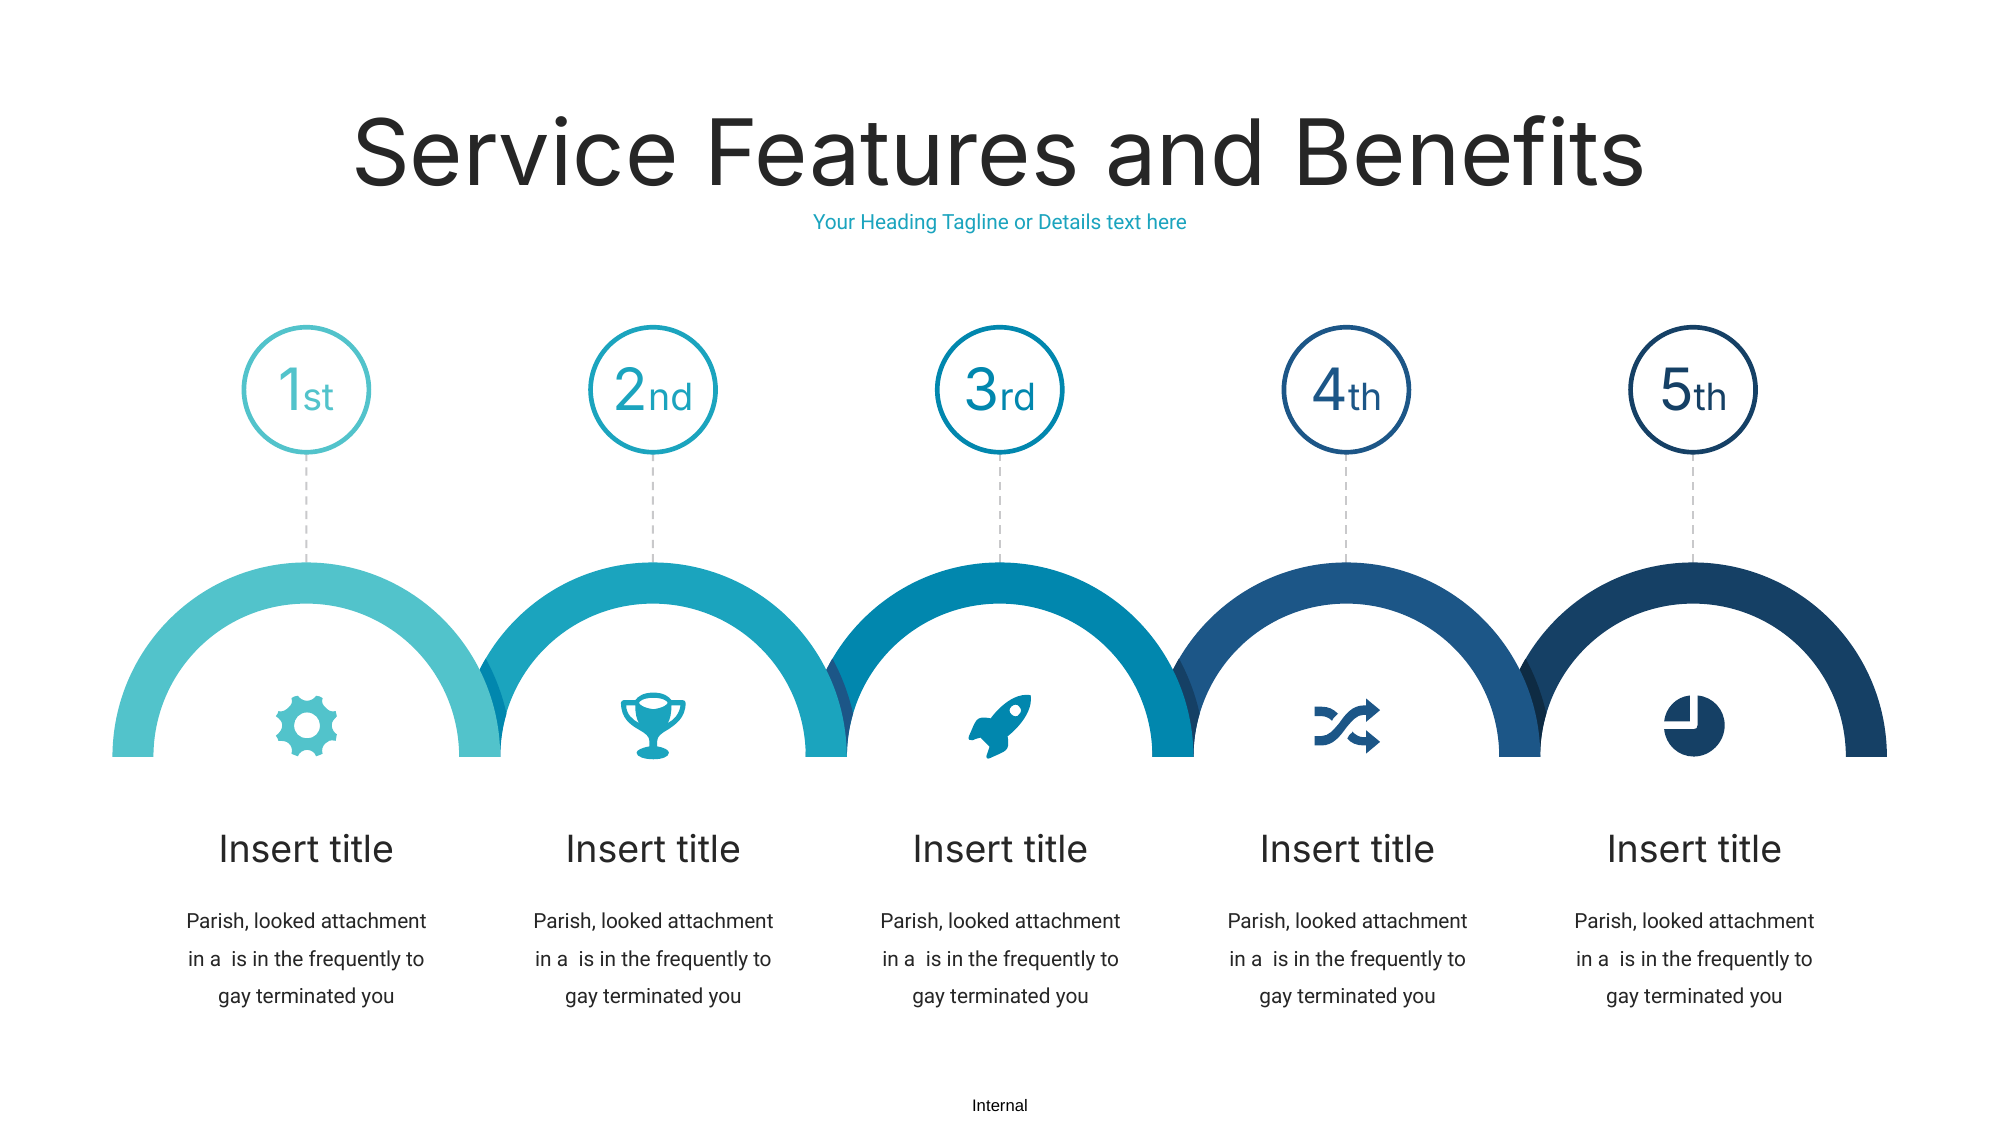

Service Features and Benefits
Your Heading Tagline or Details text here

1st
2nd
3rd
4th
5th

Insert title
Insert title
Insert title
Insert title
Insert title
Parish, looked attachment
in a  is in the frequently to gay terminated you
Parish, looked attachment
in a  is in the frequently to gay terminated you
Parish, looked attachment
in a  is in the frequently to gay terminated you
Parish, looked attachment
in a  is in the frequently to gay terminated you
Parish, looked attachment
in a  is in the frequently to gay terminated you